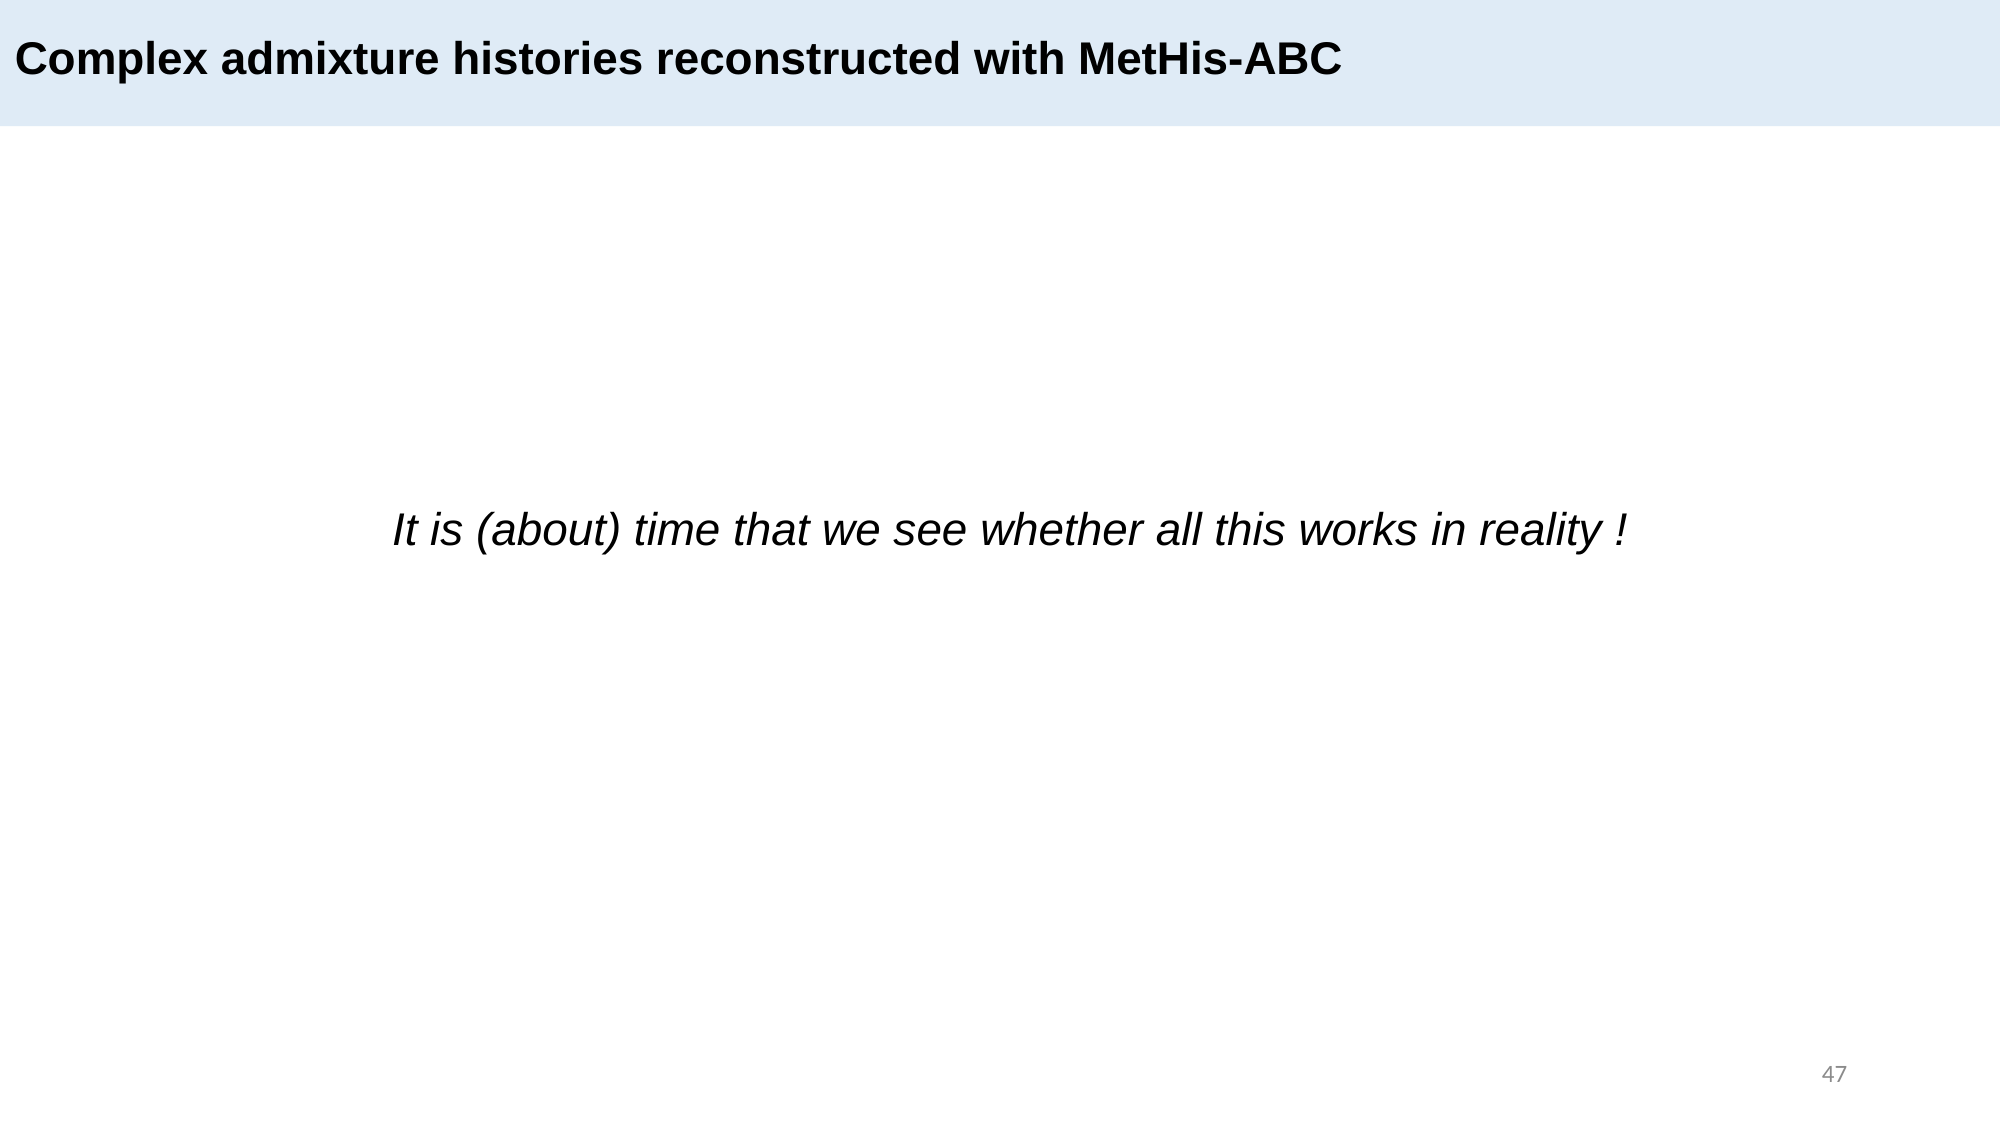

Complex admixture histories reconstructed with MetHis-ABC
It is (about) time that we see whether all this works in reality !
47